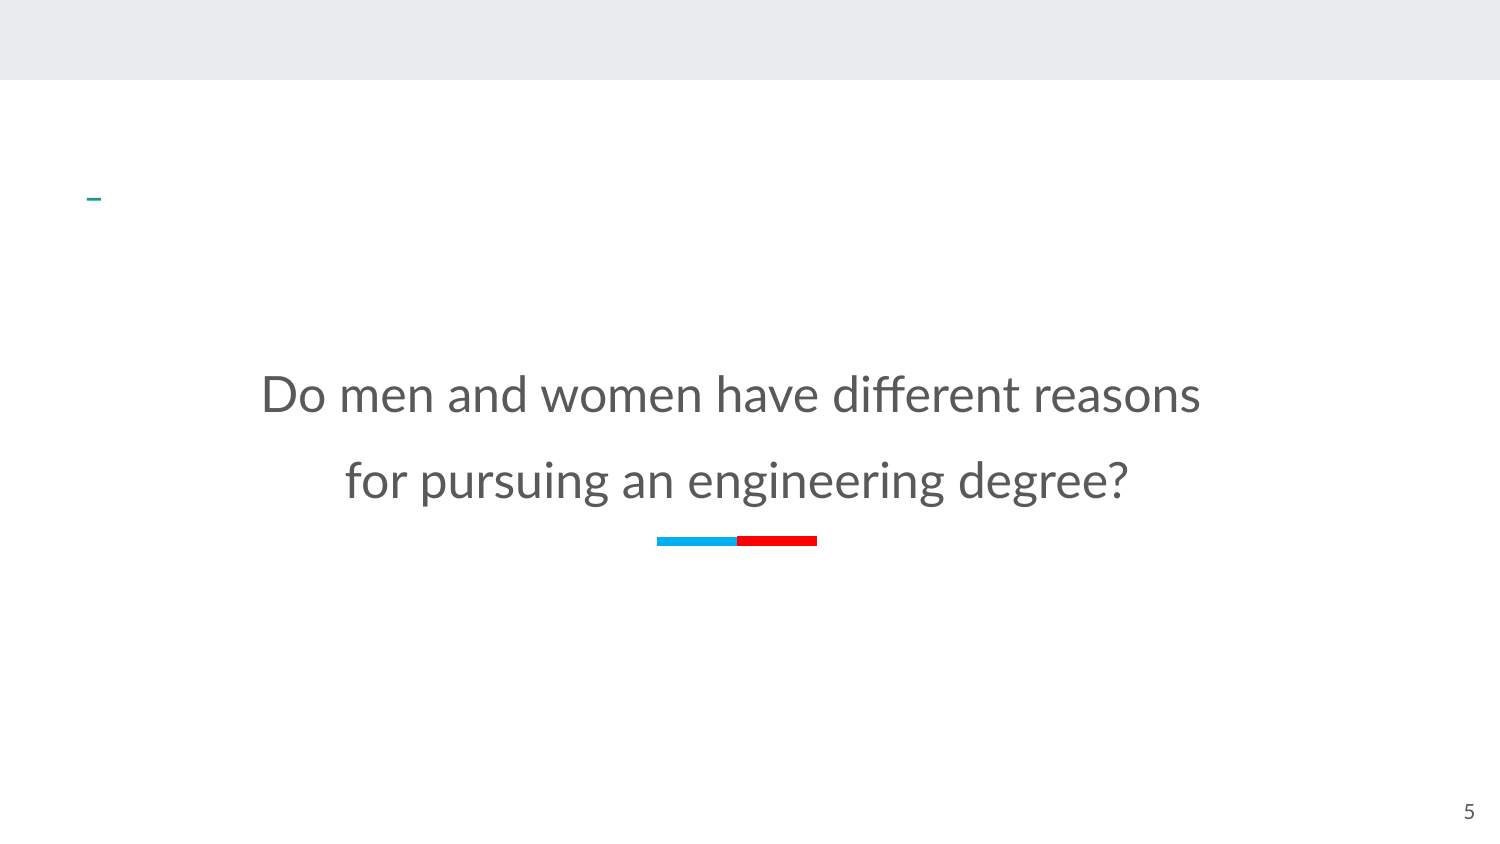

Do men and women have different reasons
for pursuing an engineering degree?

5